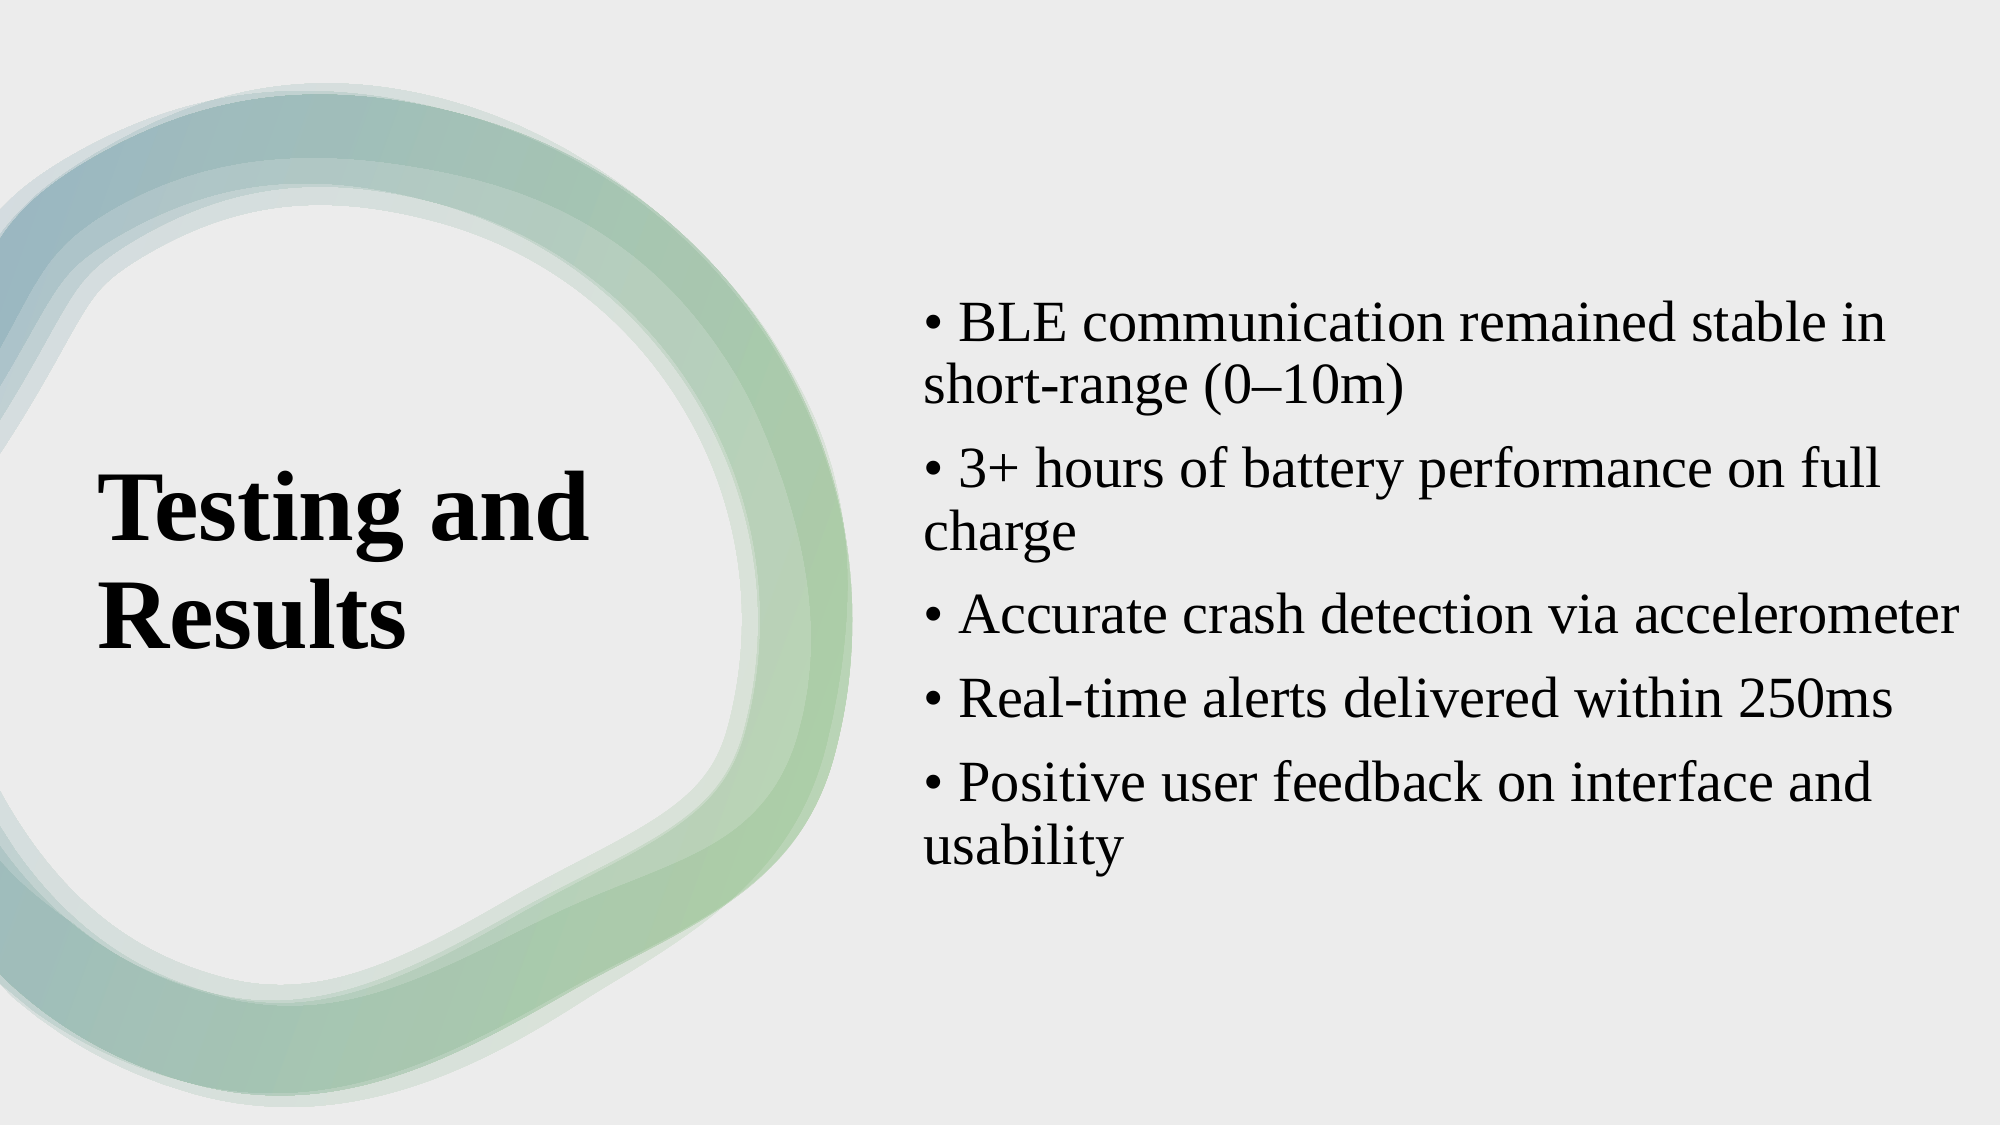

• BLE communication remained stable in short-range (0–10m)
• 3+ hours of battery performance on full charge
• Accurate crash detection via accelerometer
• Real-time alerts delivered within 250ms
• Positive user feedback on interface and usability

# Testing and Results